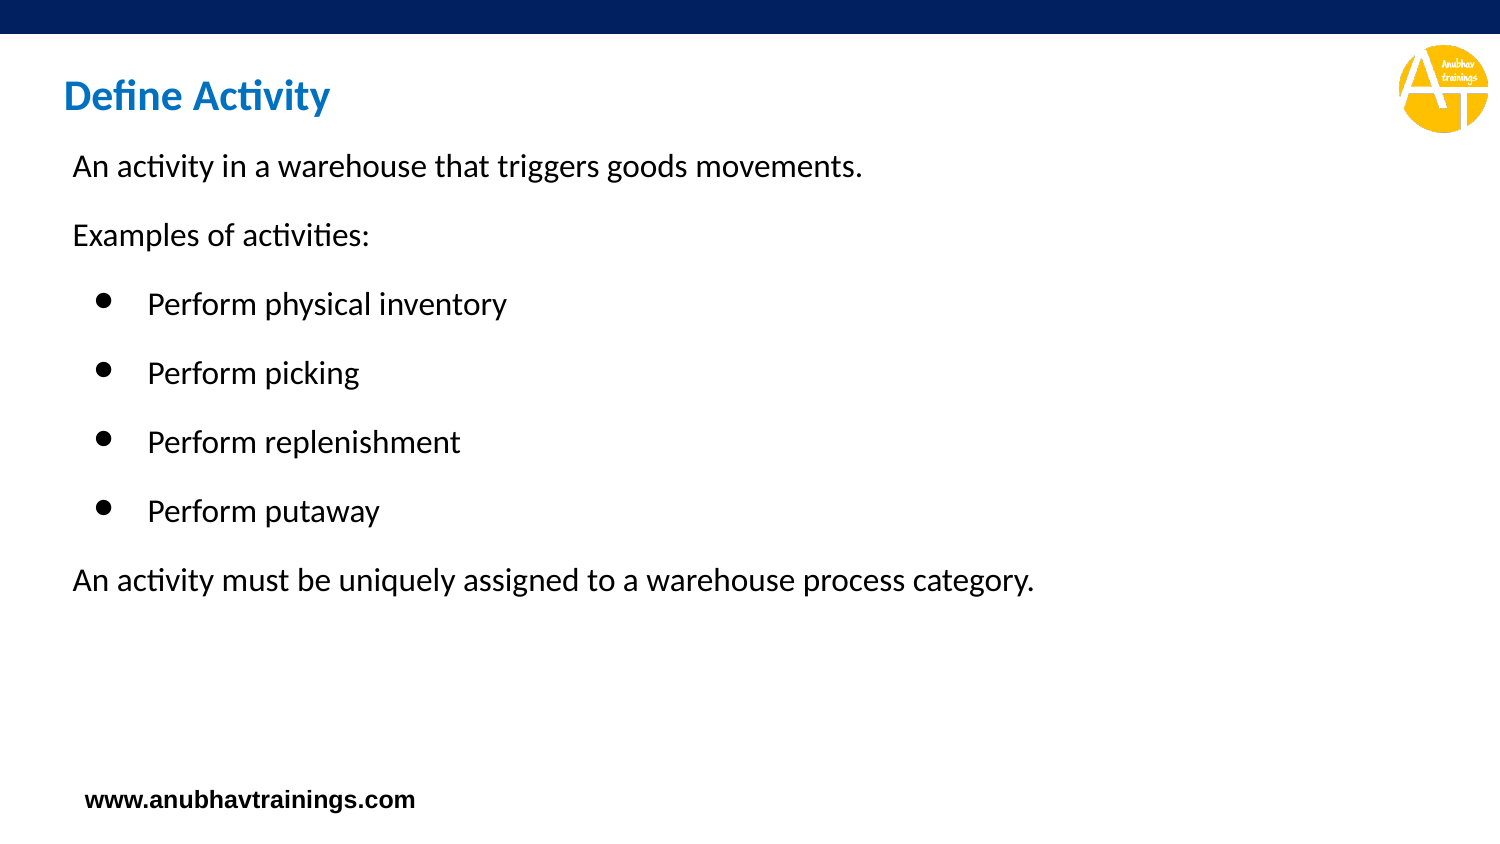

# Define Activity
An activity in a warehouse that triggers goods movements.
Examples of activities:
Perform physical inventory
Perform picking
Perform replenishment
Perform putaway
An activity must be uniquely assigned to a warehouse process category.
www.anubhavtrainings.com